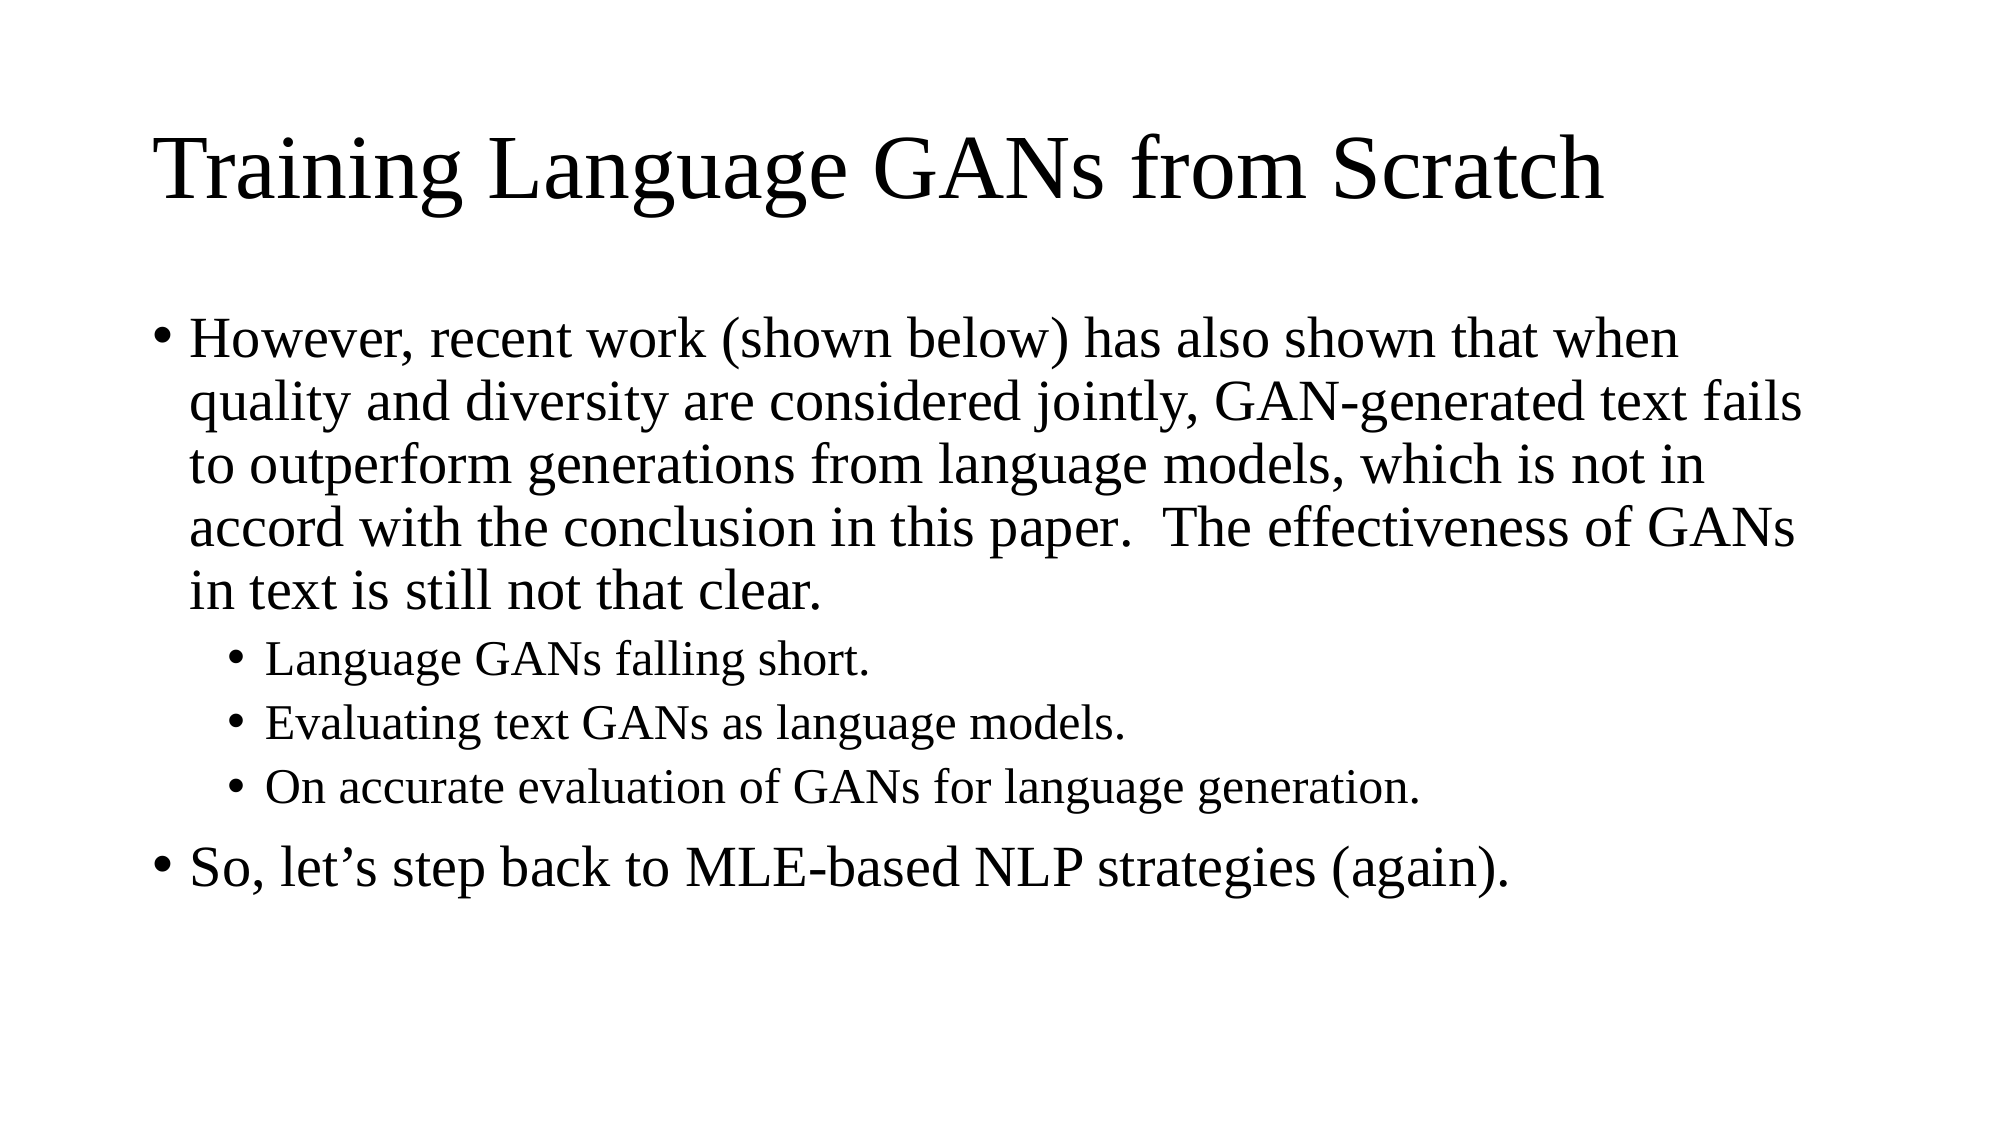

# Training Language GANs from Scratch
However, recent work (shown below) has also shown that when quality and diversity are considered jointly, GAN-generated text fails to outperform generations from language models, which is not in accord with the conclusion in this paper.  The effectiveness of GANs in text is still not that clear.
Language GANs falling short.
Evaluating text GANs as language models.
On accurate evaluation of GANs for language generation.
So, let’s step back to MLE-based NLP strategies (again).